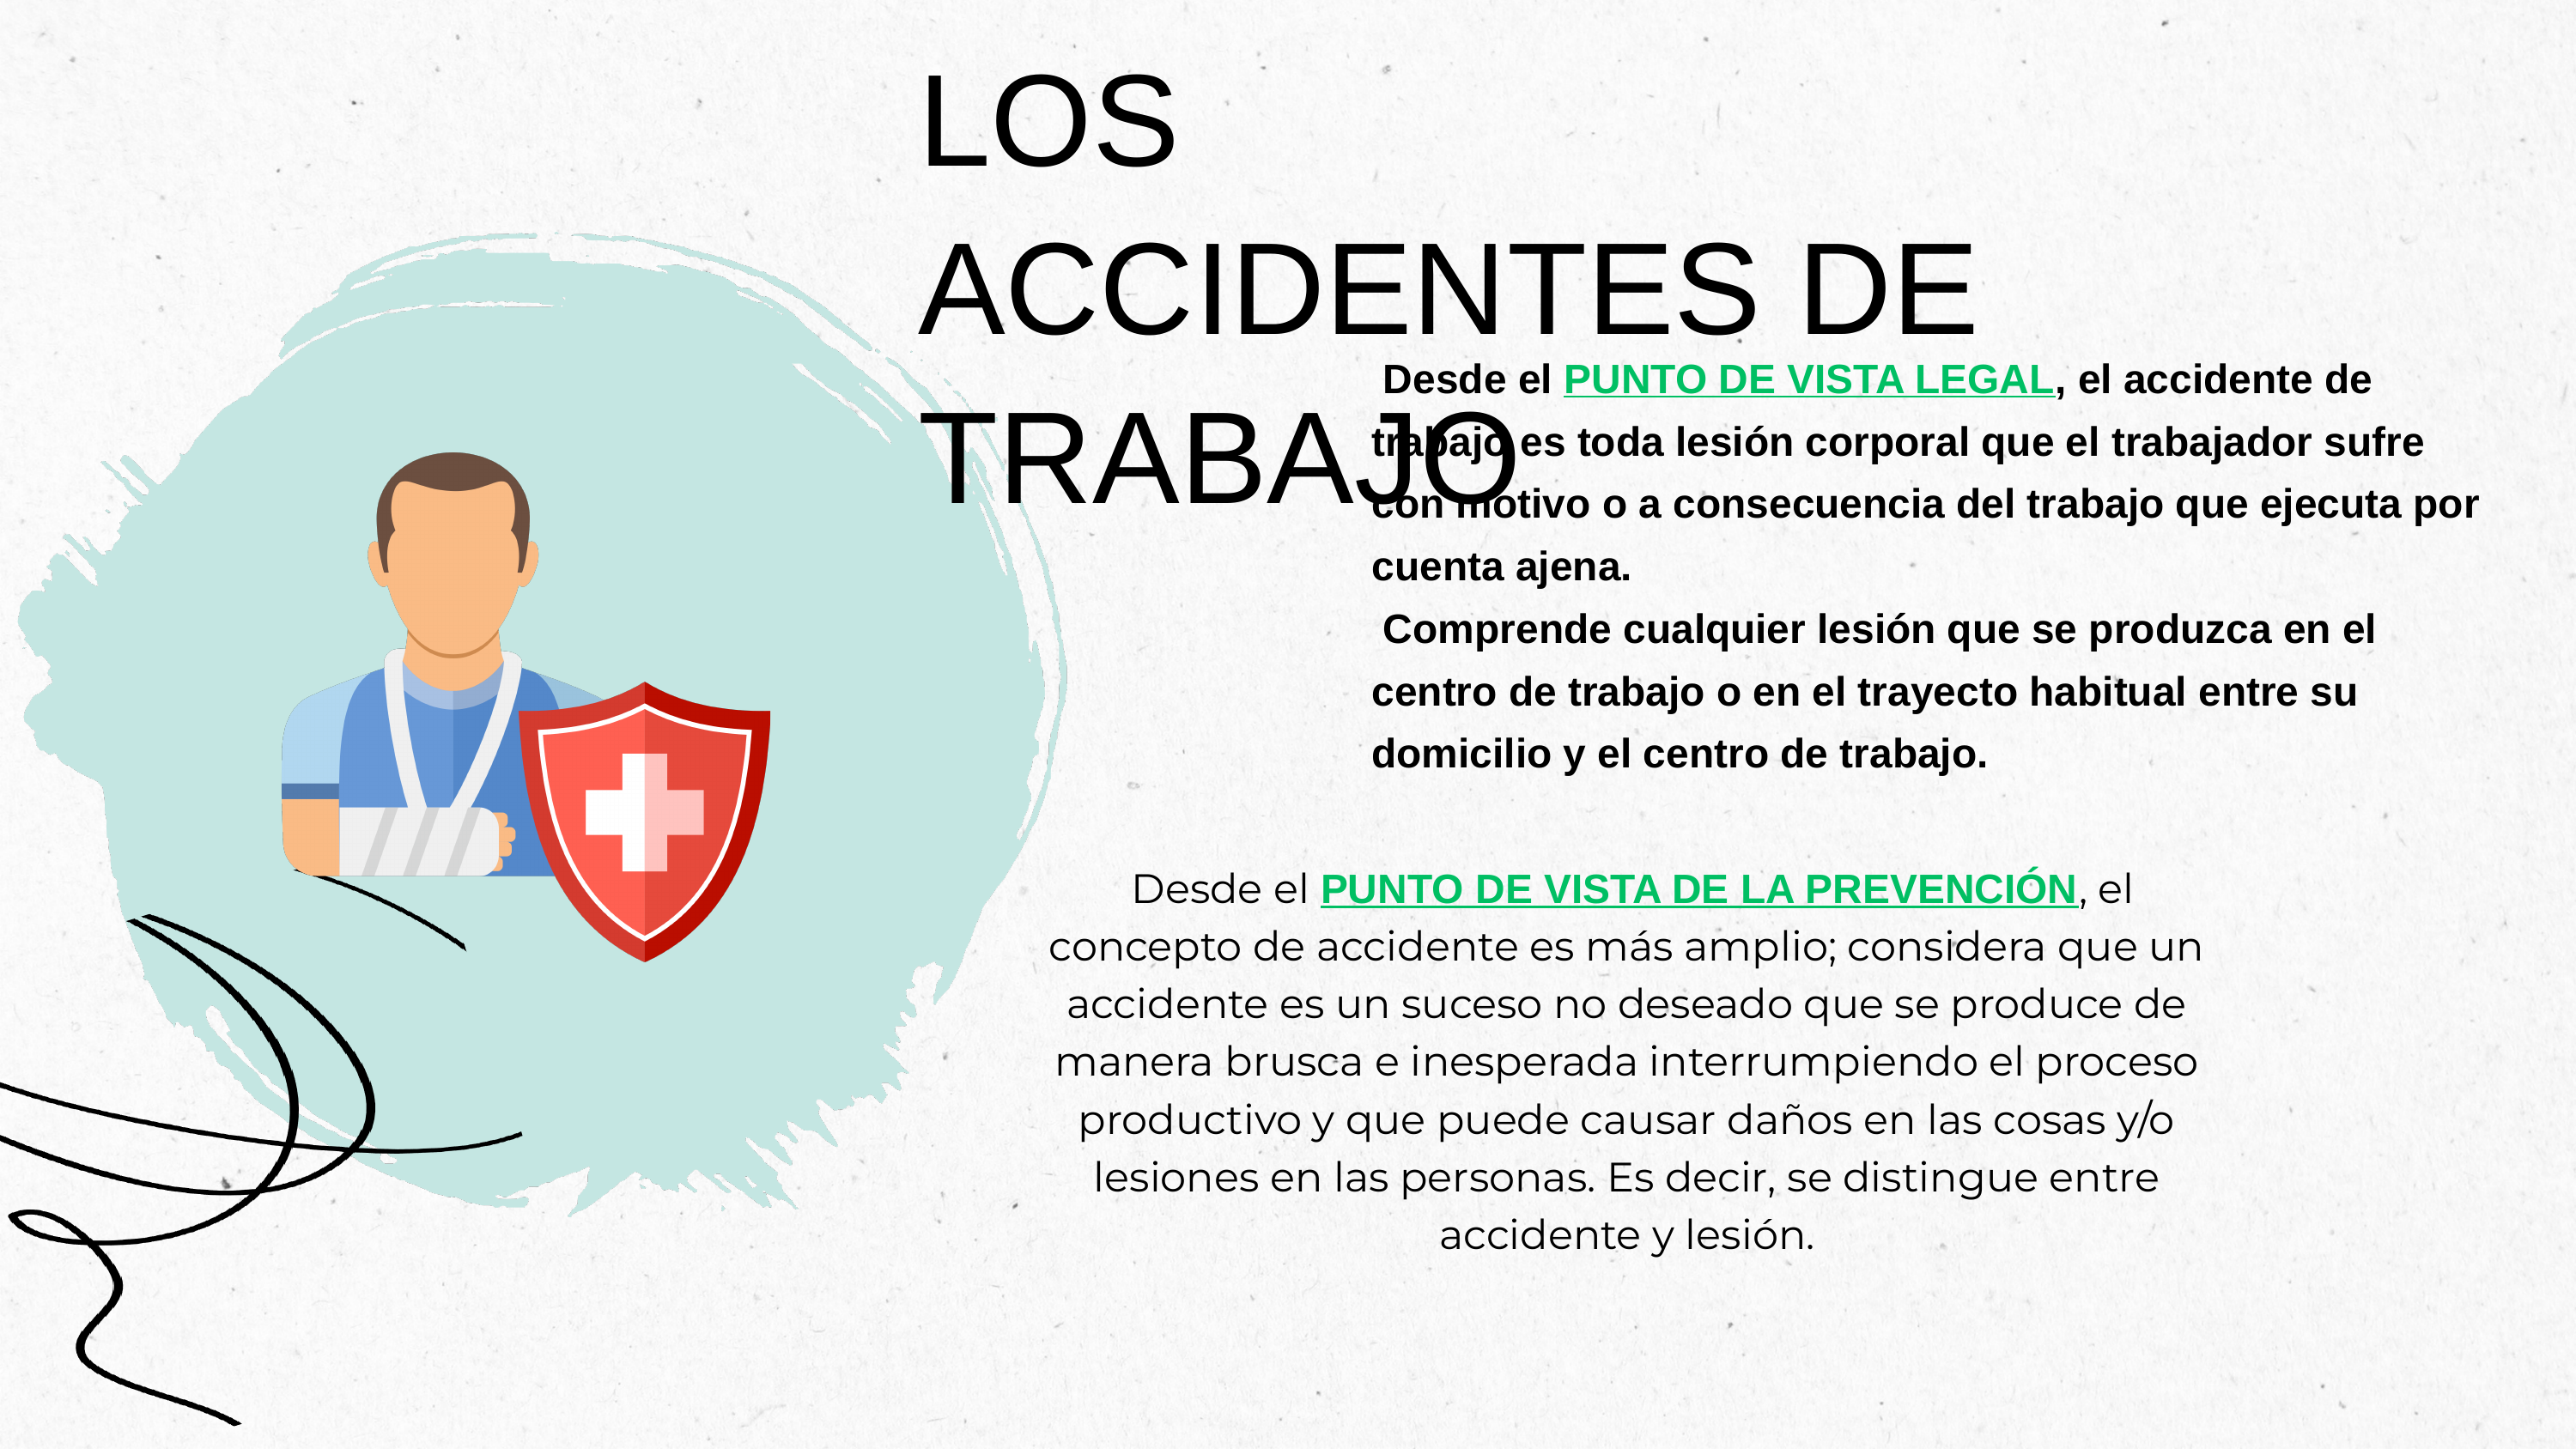

LOS ACCIDENTES DE TRABAJO

 Desde el PUNTO DE VISTA LEGAL, el accidente de trabajo es toda lesión corporal que el trabajador sufre con motivo o a consecuencia del trabajo que ejecuta por cuenta ajena.
 Comprende cualquier lesión que se produzca en el centro de trabajo o en el trayecto habitual entre su domicilio y el centro de trabajo.

 Desde el PUNTO DE VISTA DE LA PREVENCIÓN, el concepto de accidente es más amplio; considera que un accidente es un suceso no deseado que se produce de manera brusca e inesperada interrumpiendo el proceso productivo y que puede causar daños en las cosas y/o lesiones en las personas. Es decir, se distingue entre accidente y lesión.